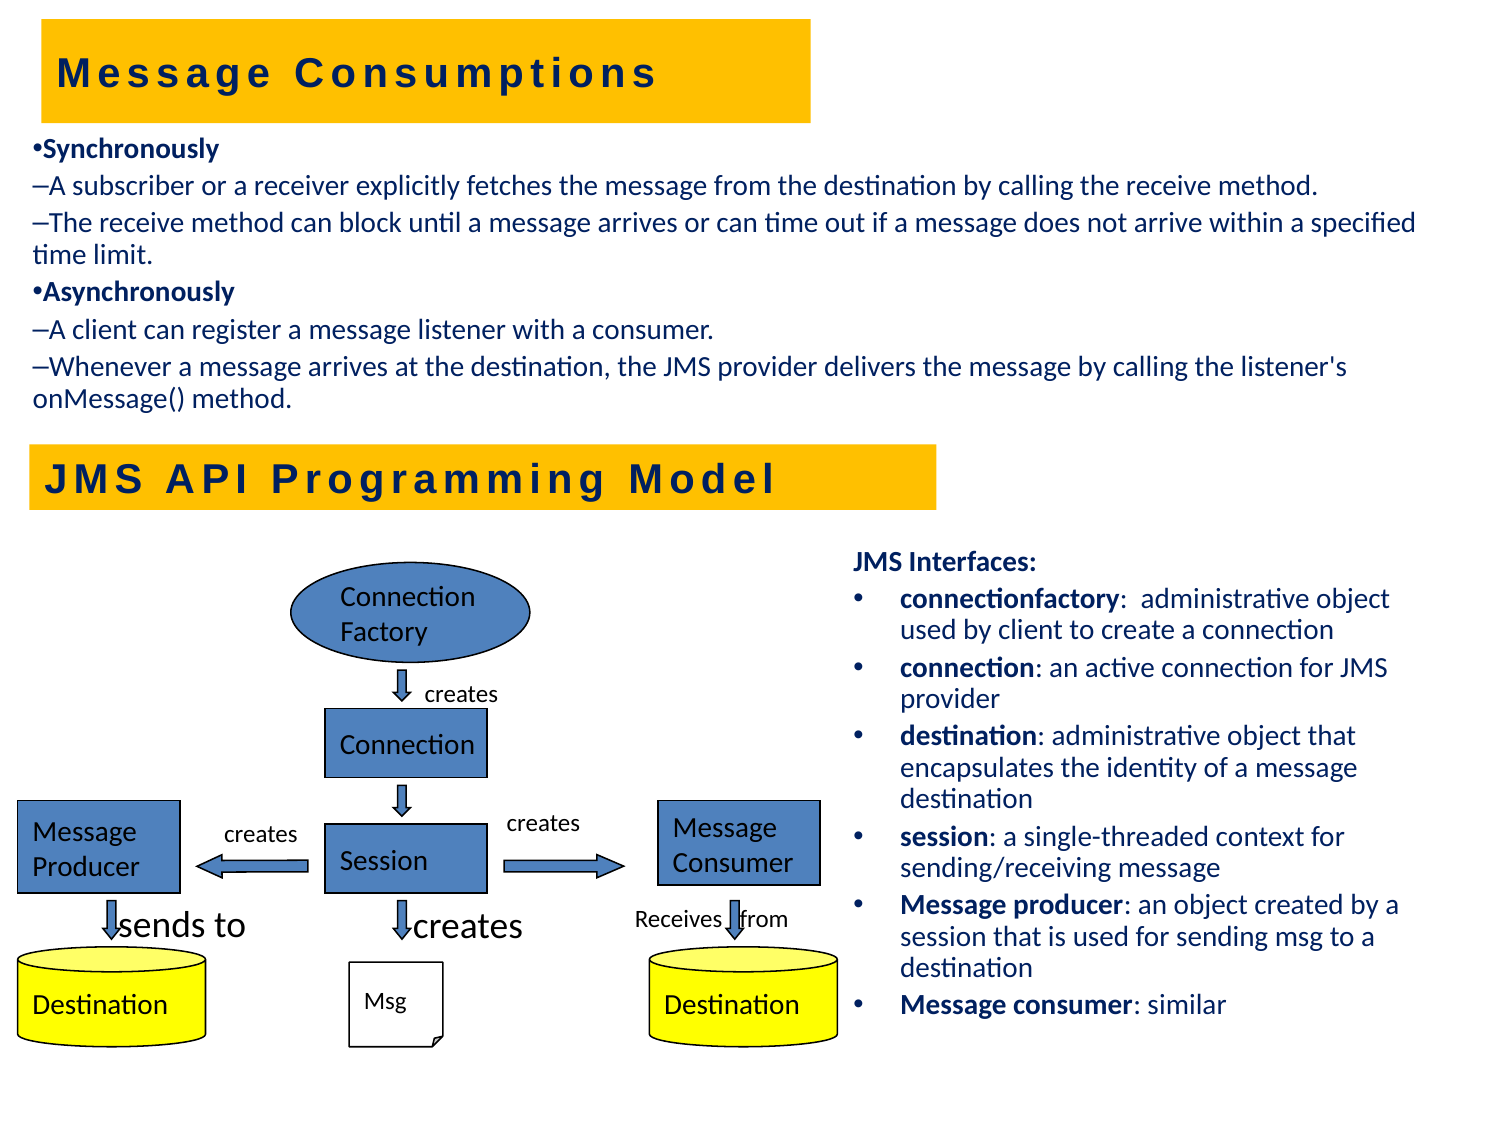

# Message Consumptions
Synchronously
A subscriber or a receiver explicitly fetches the message from the destination by calling the receive method.
The receive method can block until a message arrives or can time out if a message does not arrive within a specified time limit.
Asynchronously
A client can register a message listener with a consumer.
Whenever a message arrives at the destination, the JMS provider delivers the message by calling the listener's onMessage() method.
JMS API Programming Model
JMS Interfaces:
connectionfactory:  administrative object used by client to create a connection
connection: an active connection for JMS provider
destination: administrative object that encapsulates the identity of a message destination
session: a single-threaded context for sending/receiving message
Message producer: an object created by a session that is used for sending msg to a destination
Message consumer: similar
Connection
Factory
creates

Connection

creates
Message
Producer
Message
Consumer
creates
Session

sends to
creates
Receives   from

Destination
Destination
Msg